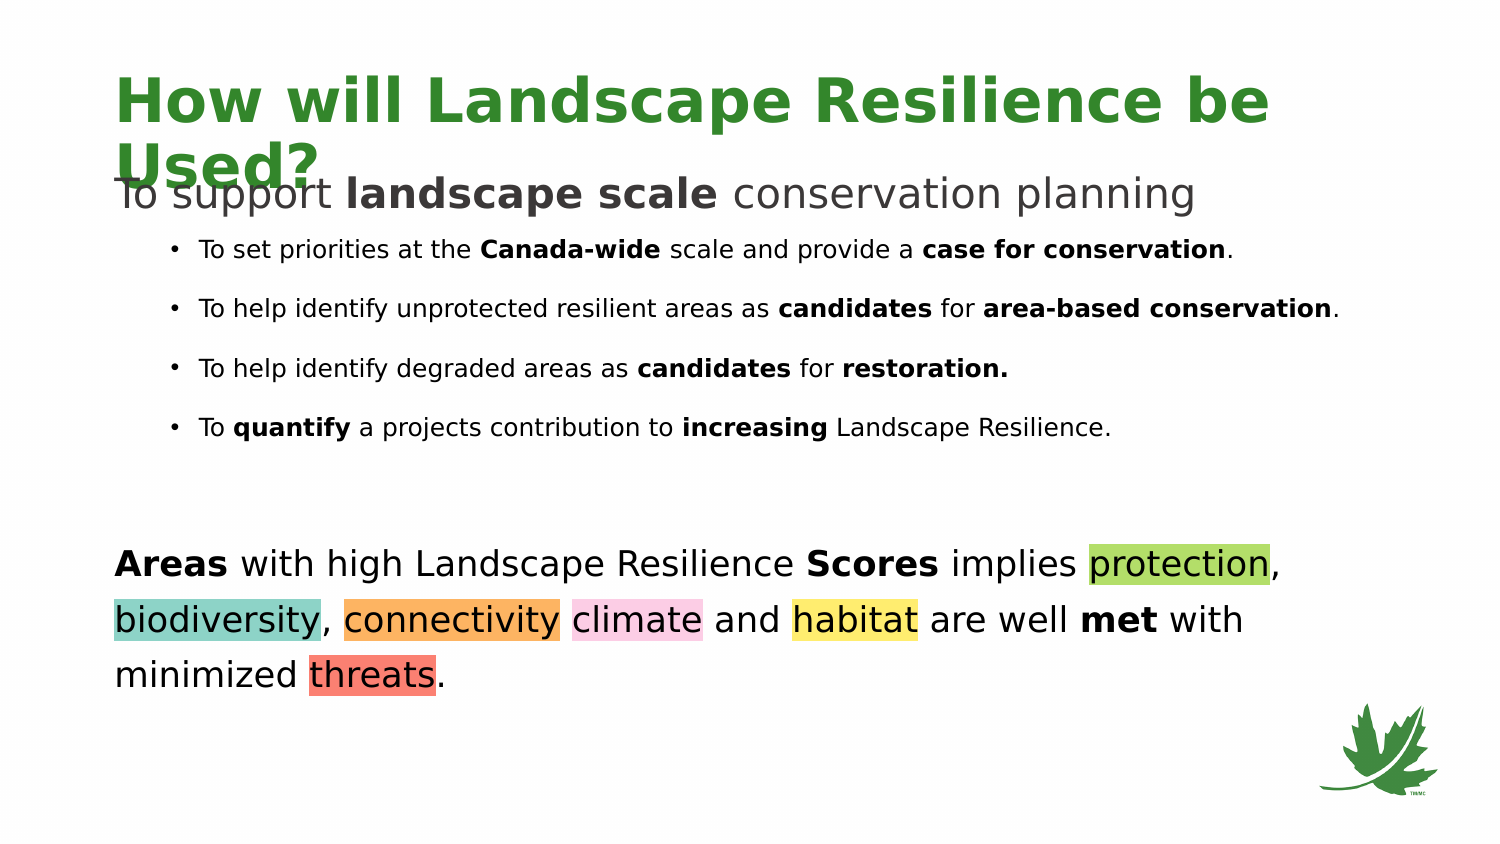

# How will Landscape Resilience be Used?
To support landscape scale conservation planning
To set priorities at the Canada-wide scale and provide a case for conservation.
To help identify unprotected resilient areas as candidates for area-based conservation.
To help identify degraded areas as candidates for restoration.
To quantify a projects contribution to increasing Landscape Resilience.

Areas with high Landscape Resilience Scores implies protection, biodiversity, connectivity climate and habitat are well met with minimized threats.